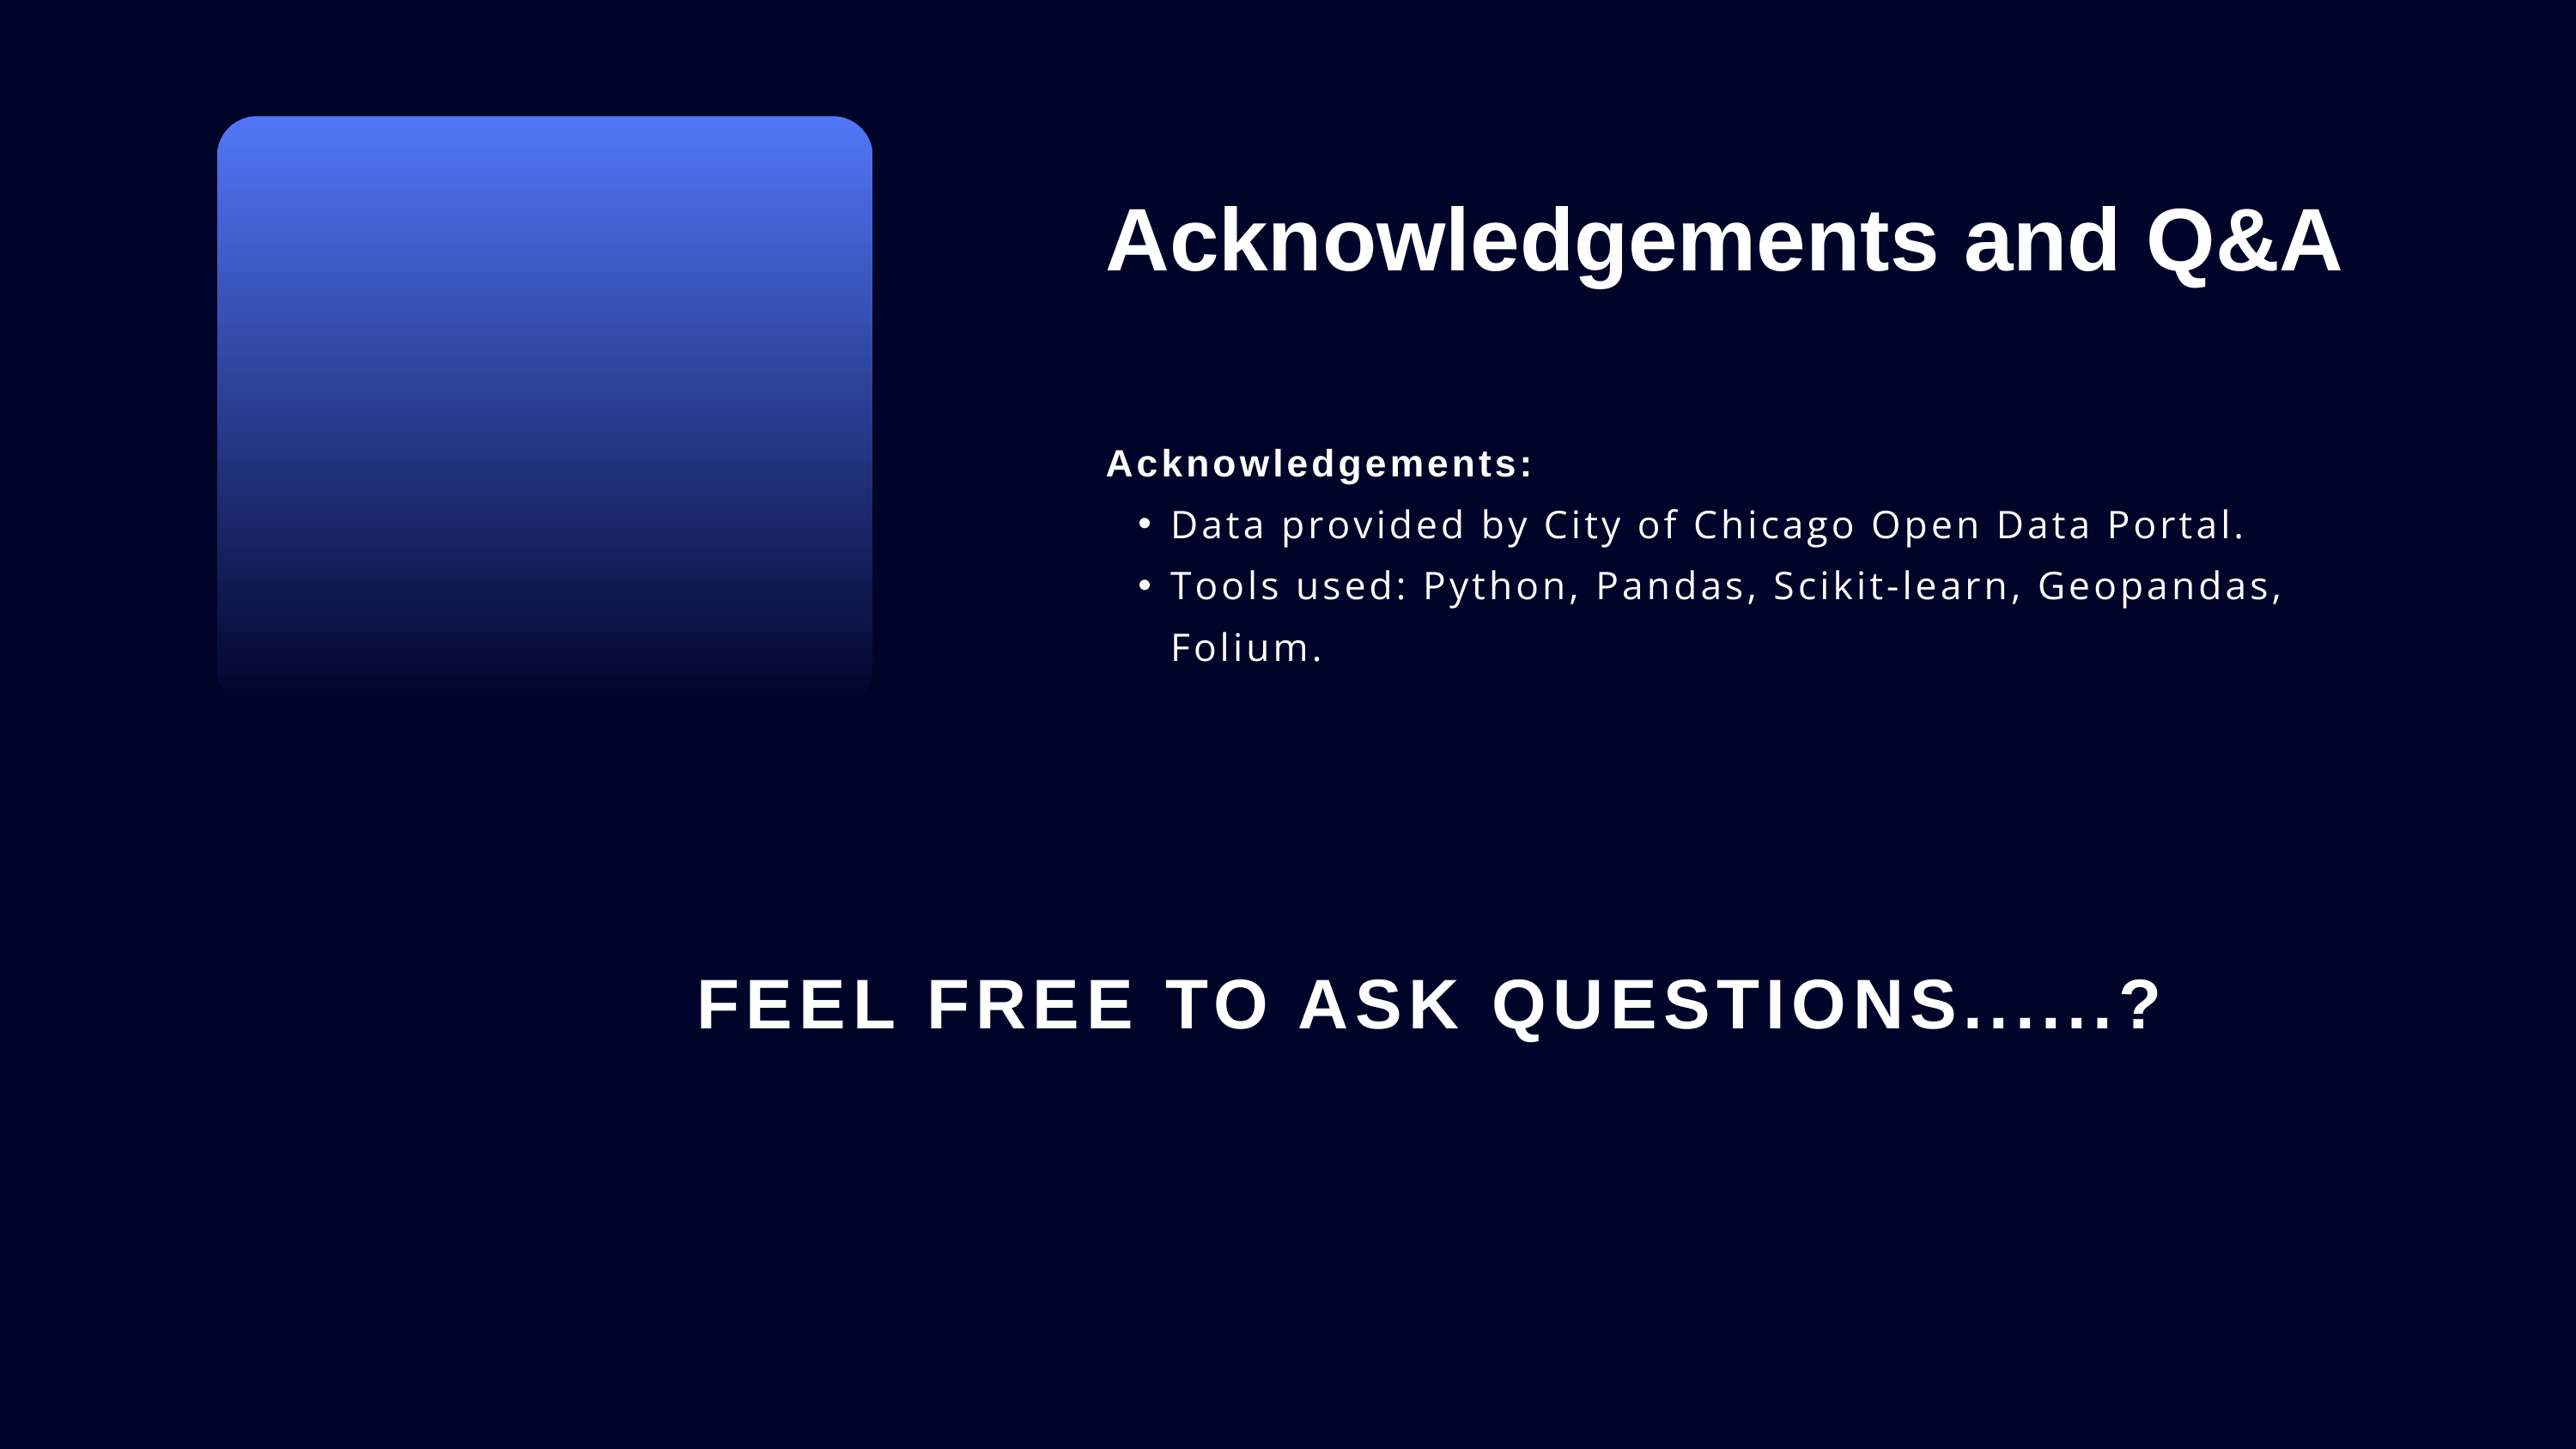

Acknowledgements and Q&A
Acknowledgements:
Data provided by City of Chicago Open Data Portal.
Tools used: Python, Pandas, Scikit-learn, Geopandas, Folium.

FEEL FREE TO ASK QUESTIONS......?